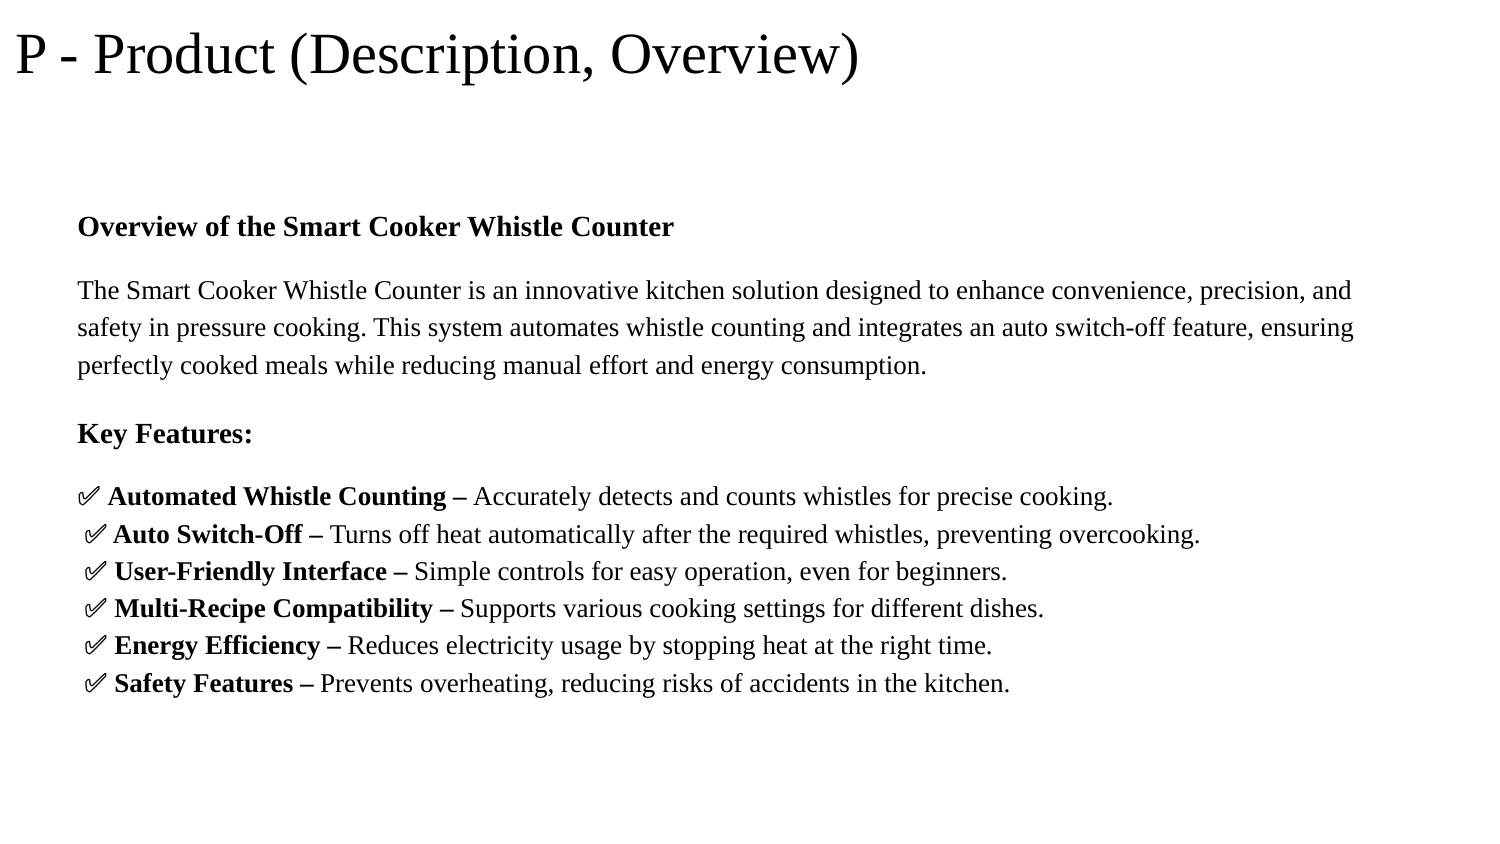

P - Product (Description, Overview)
Overview of the Smart Cooker Whistle Counter
The Smart Cooker Whistle Counter is an innovative kitchen solution designed to enhance convenience, precision, and safety in pressure cooking. This system automates whistle counting and integrates an auto switch-off feature, ensuring perfectly cooked meals while reducing manual effort and energy consumption.
Key Features:
✅ Automated Whistle Counting – Accurately detects and counts whistles for precise cooking.
 ✅ Auto Switch-Off – Turns off heat automatically after the required whistles, preventing overcooking.
 ✅ User-Friendly Interface – Simple controls for easy operation, even for beginners.
 ✅ Multi-Recipe Compatibility – Supports various cooking settings for different dishes.
 ✅ Energy Efficiency – Reduces electricity usage by stopping heat at the right time.
 ✅ Safety Features – Prevents overheating, reducing risks of accidents in the kitchen.